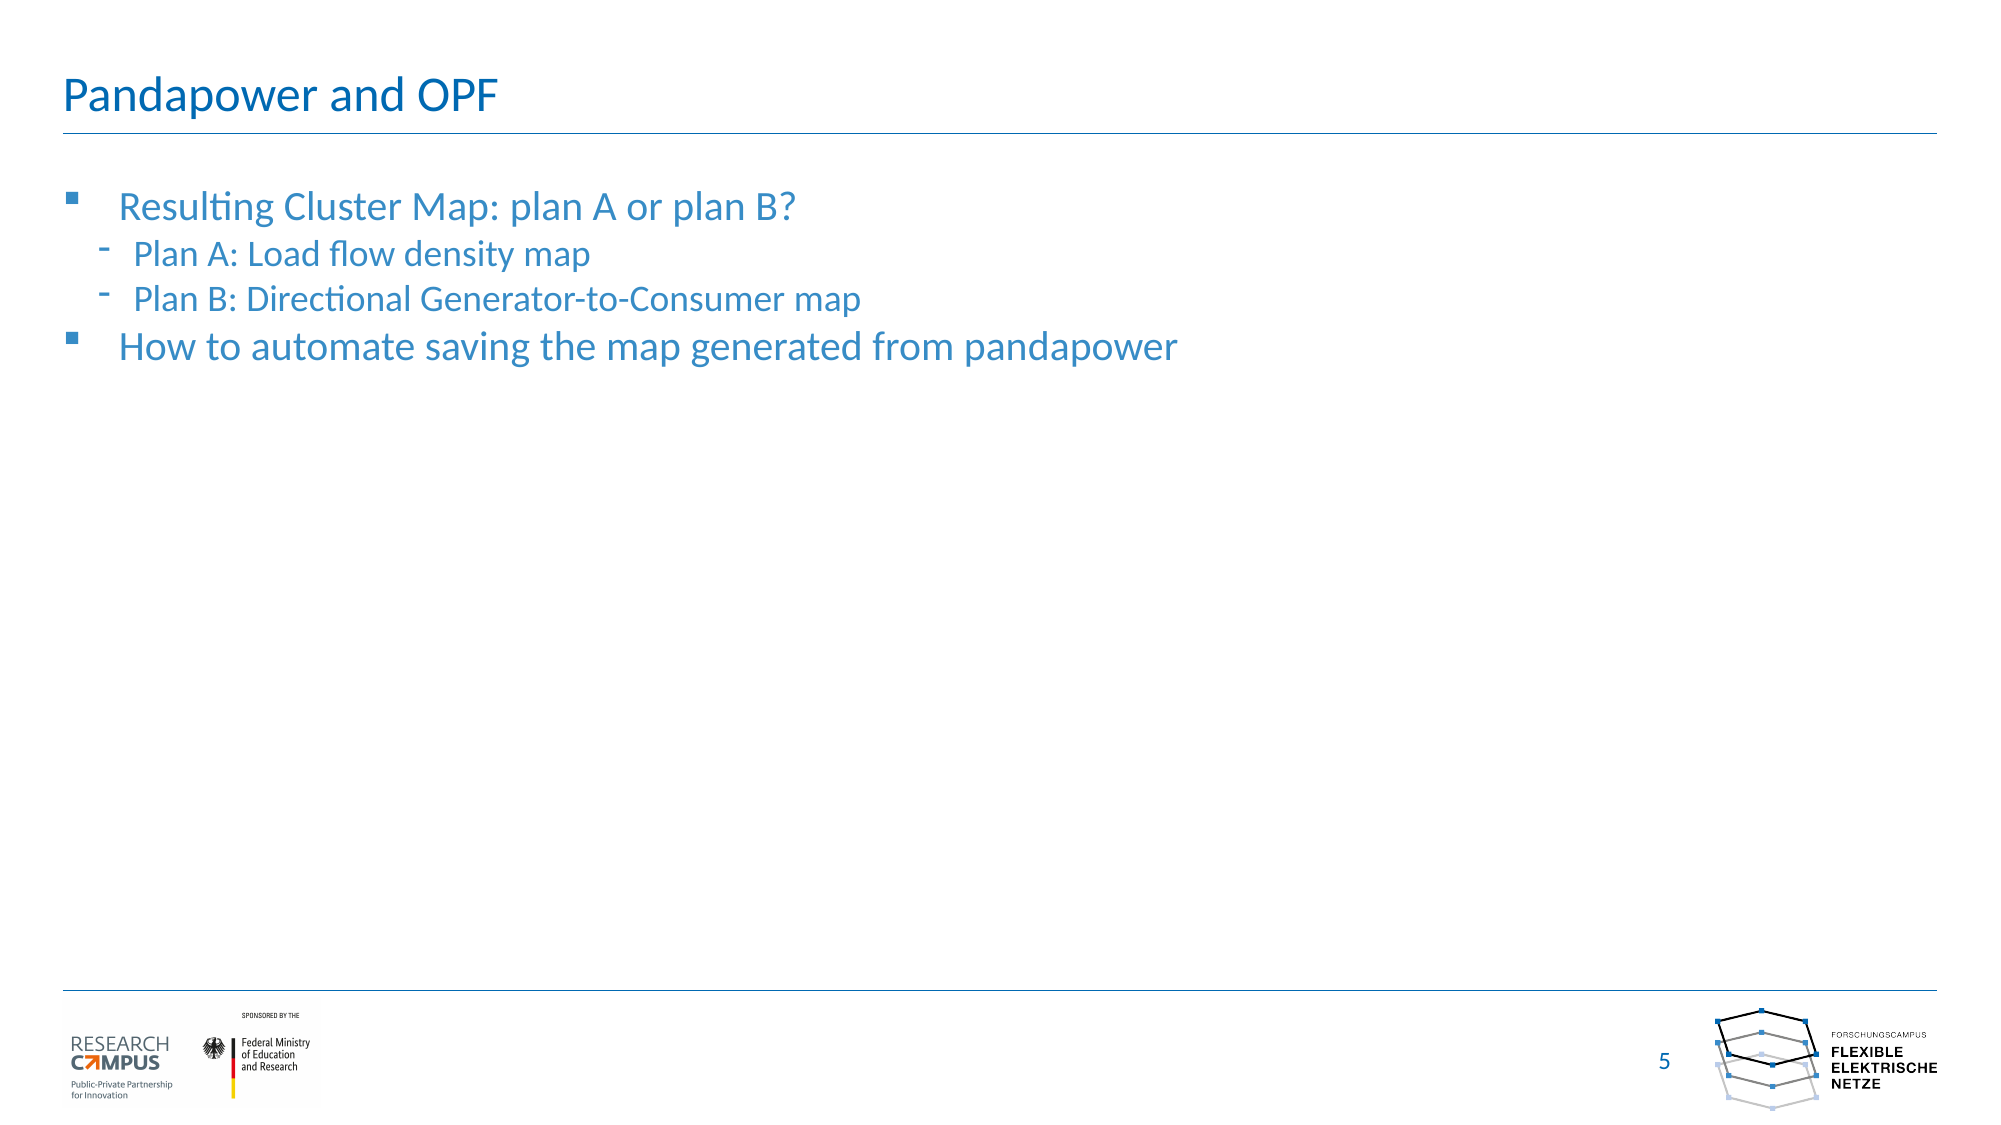

# Pandapower and OPF
Resulting Cluster Map: plan A or plan B?
Plan A: Load flow density map
Plan B: Directional Generator-to-Consumer map
How to automate saving the map generated from pandapower